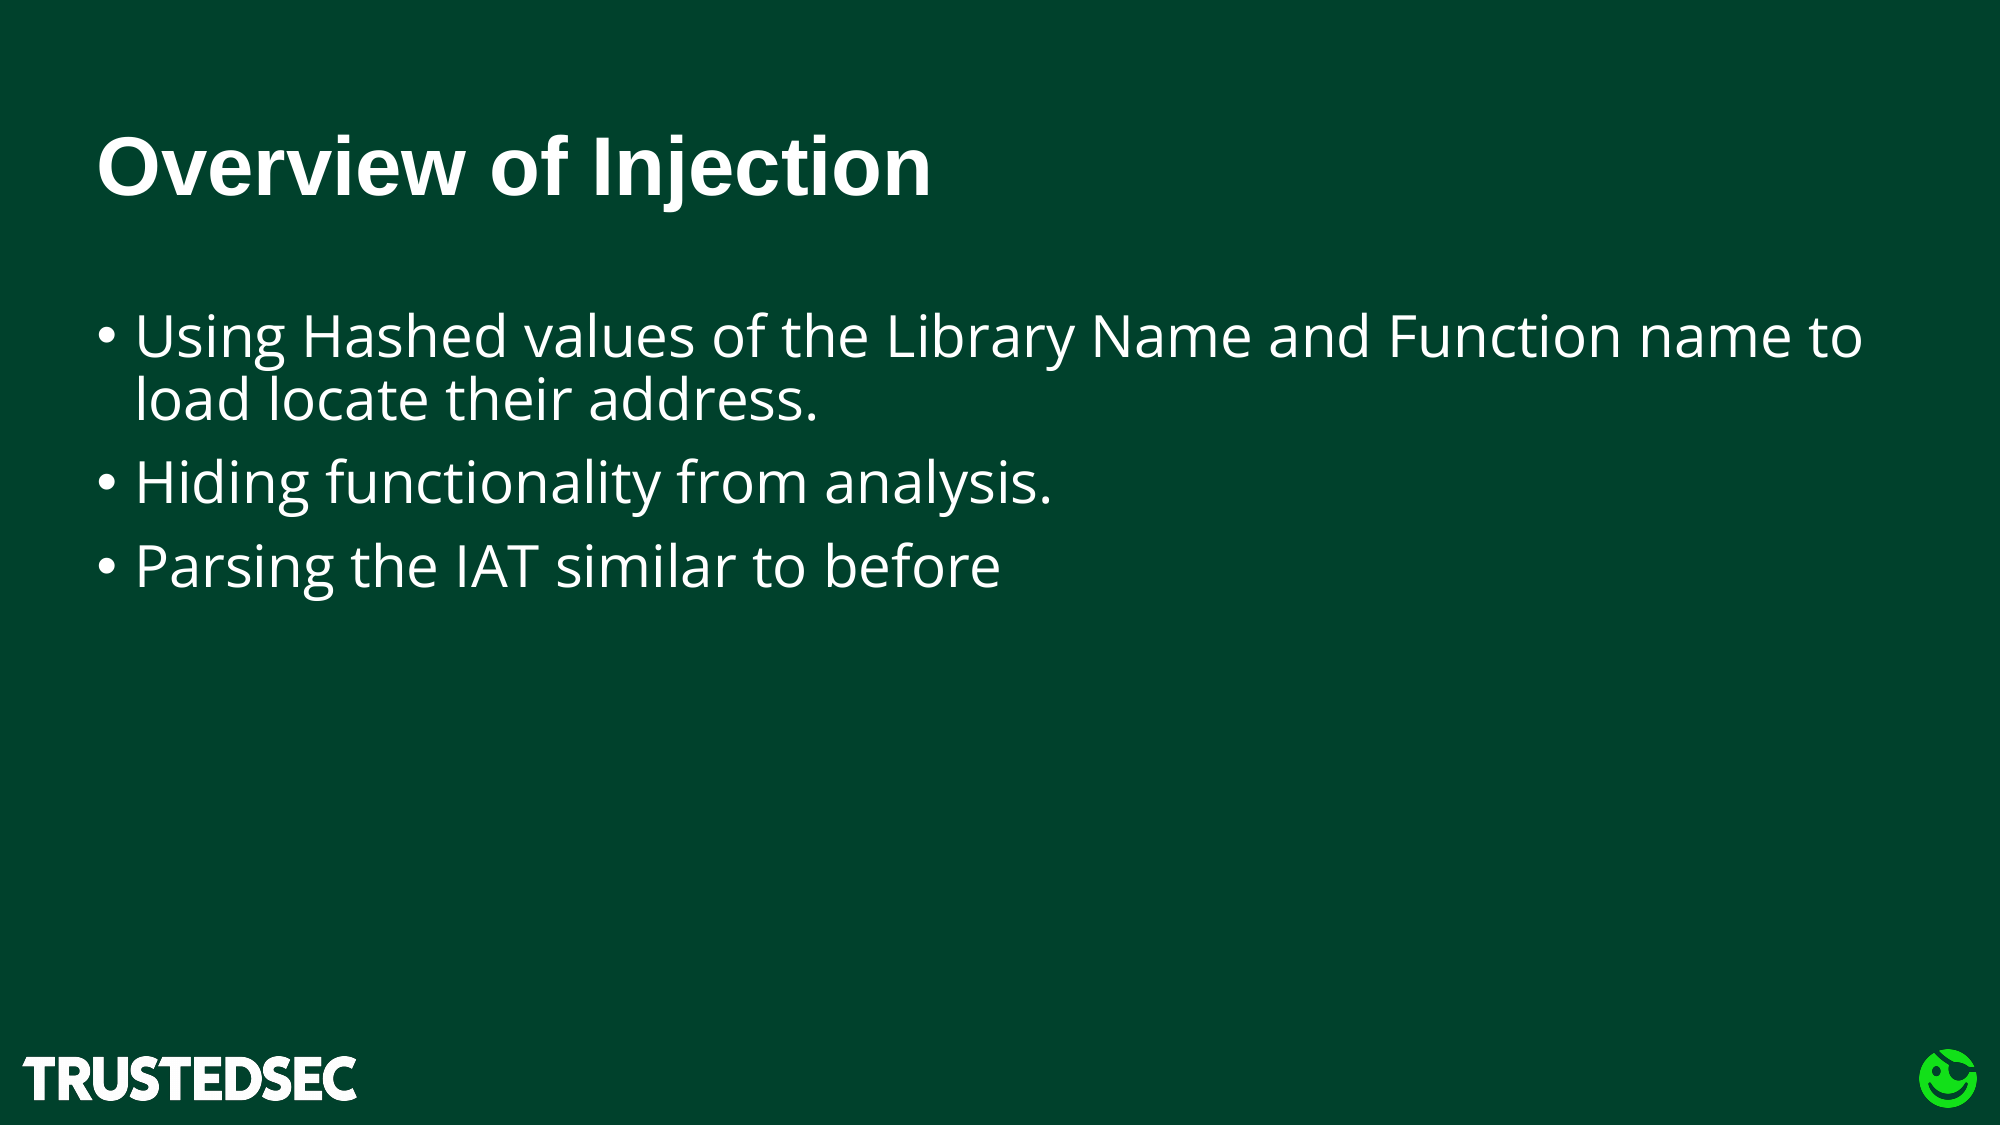

# Overview of Injection
Using Hashed values of the Library Name and Function name to load locate their address.
Hiding functionality from analysis.
Parsing the IAT similar to before